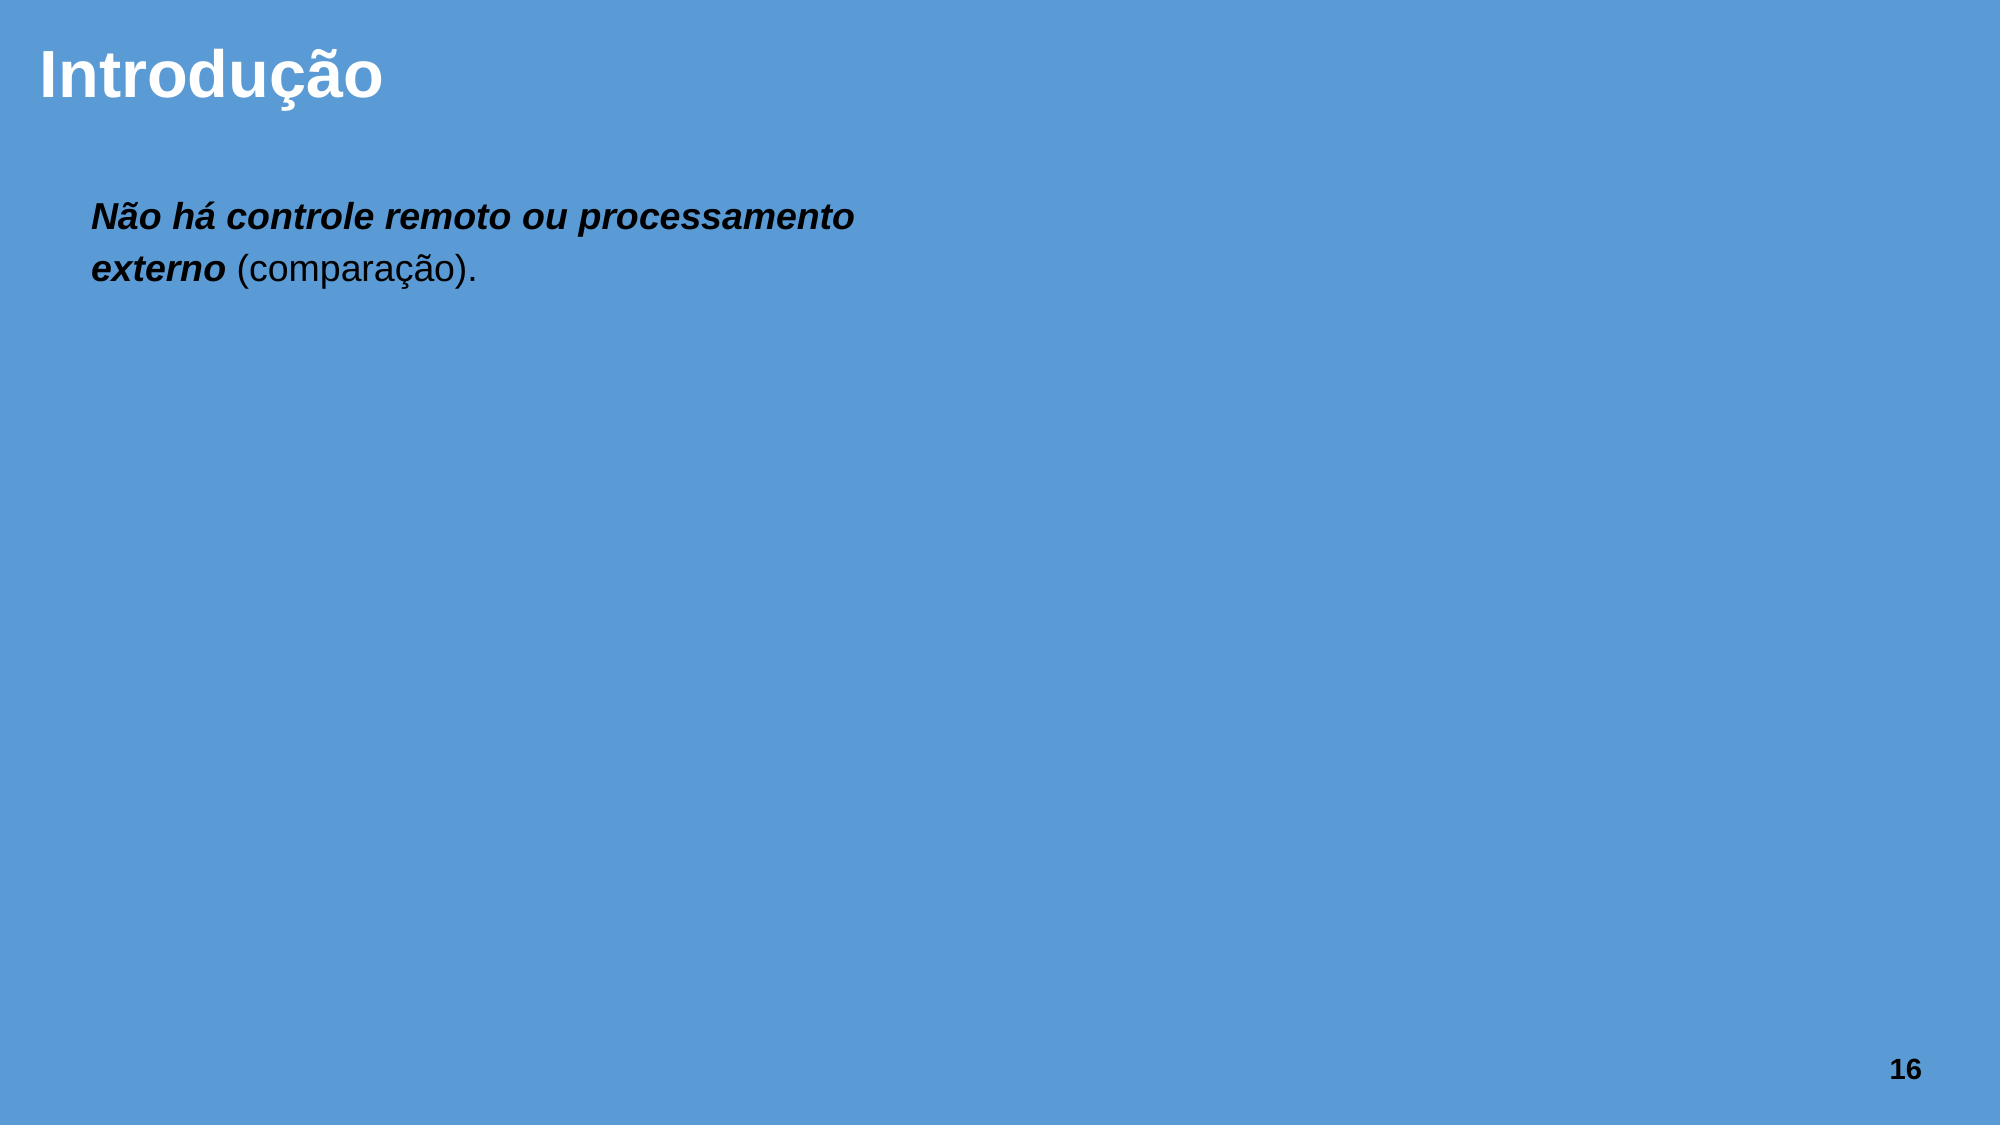

Introdução
Não há controle remoto ou processamento externo (comparação).